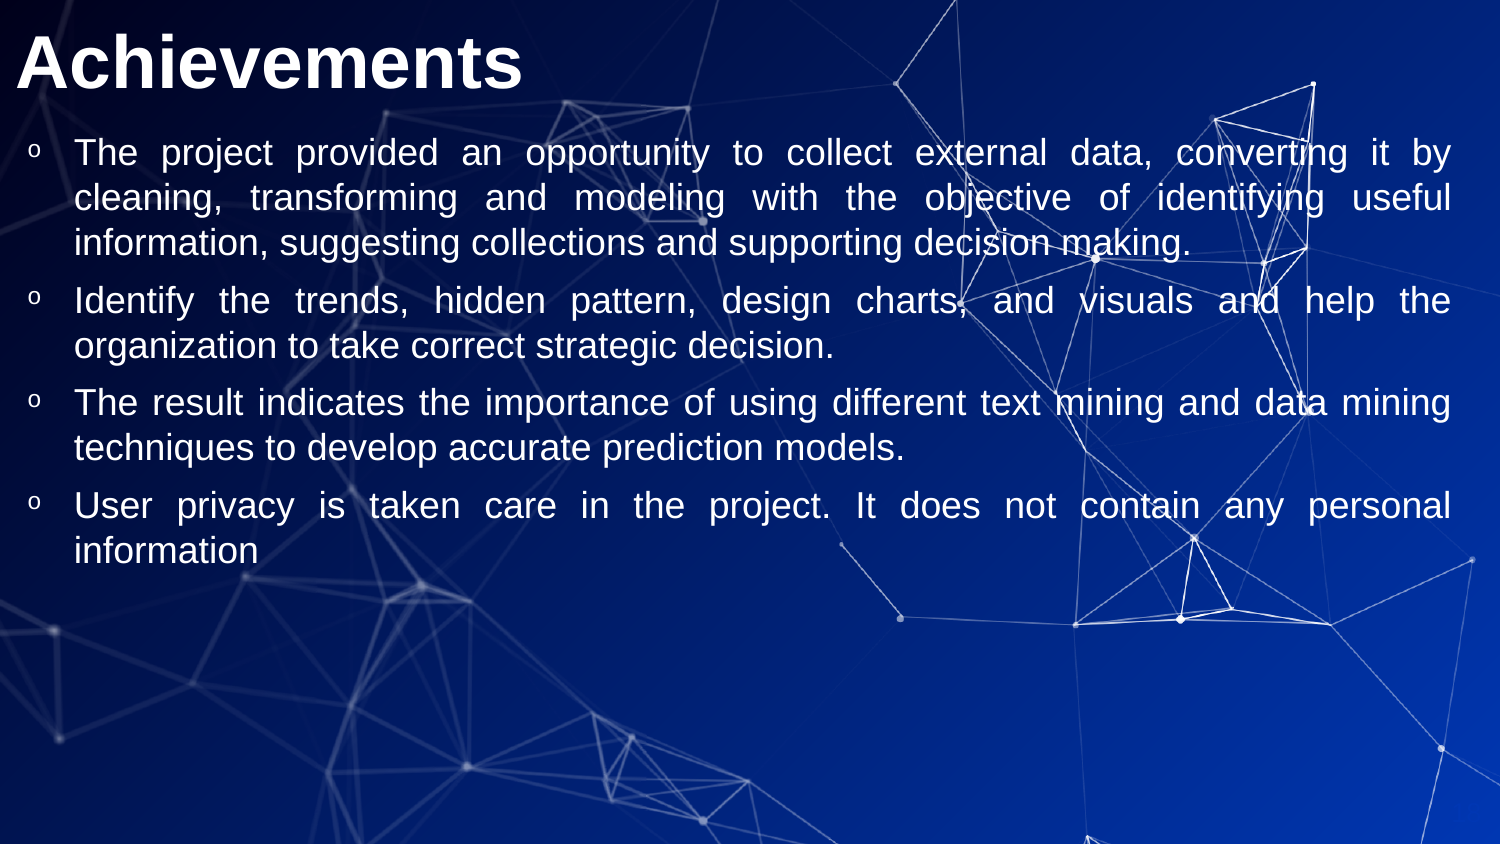

# Achievements
The project provided an opportunity to collect external data, converting it by cleaning, transforming and modeling with the objective of identifying useful information, suggesting collections and supporting decision making.
Identify the trends, hidden pattern, design charts, and visuals and help the organization to take correct strategic decision.
The result indicates the importance of using different text mining and data mining techniques to develop accurate prediction models.
User privacy is taken care in the project. It does not contain any personal information
18